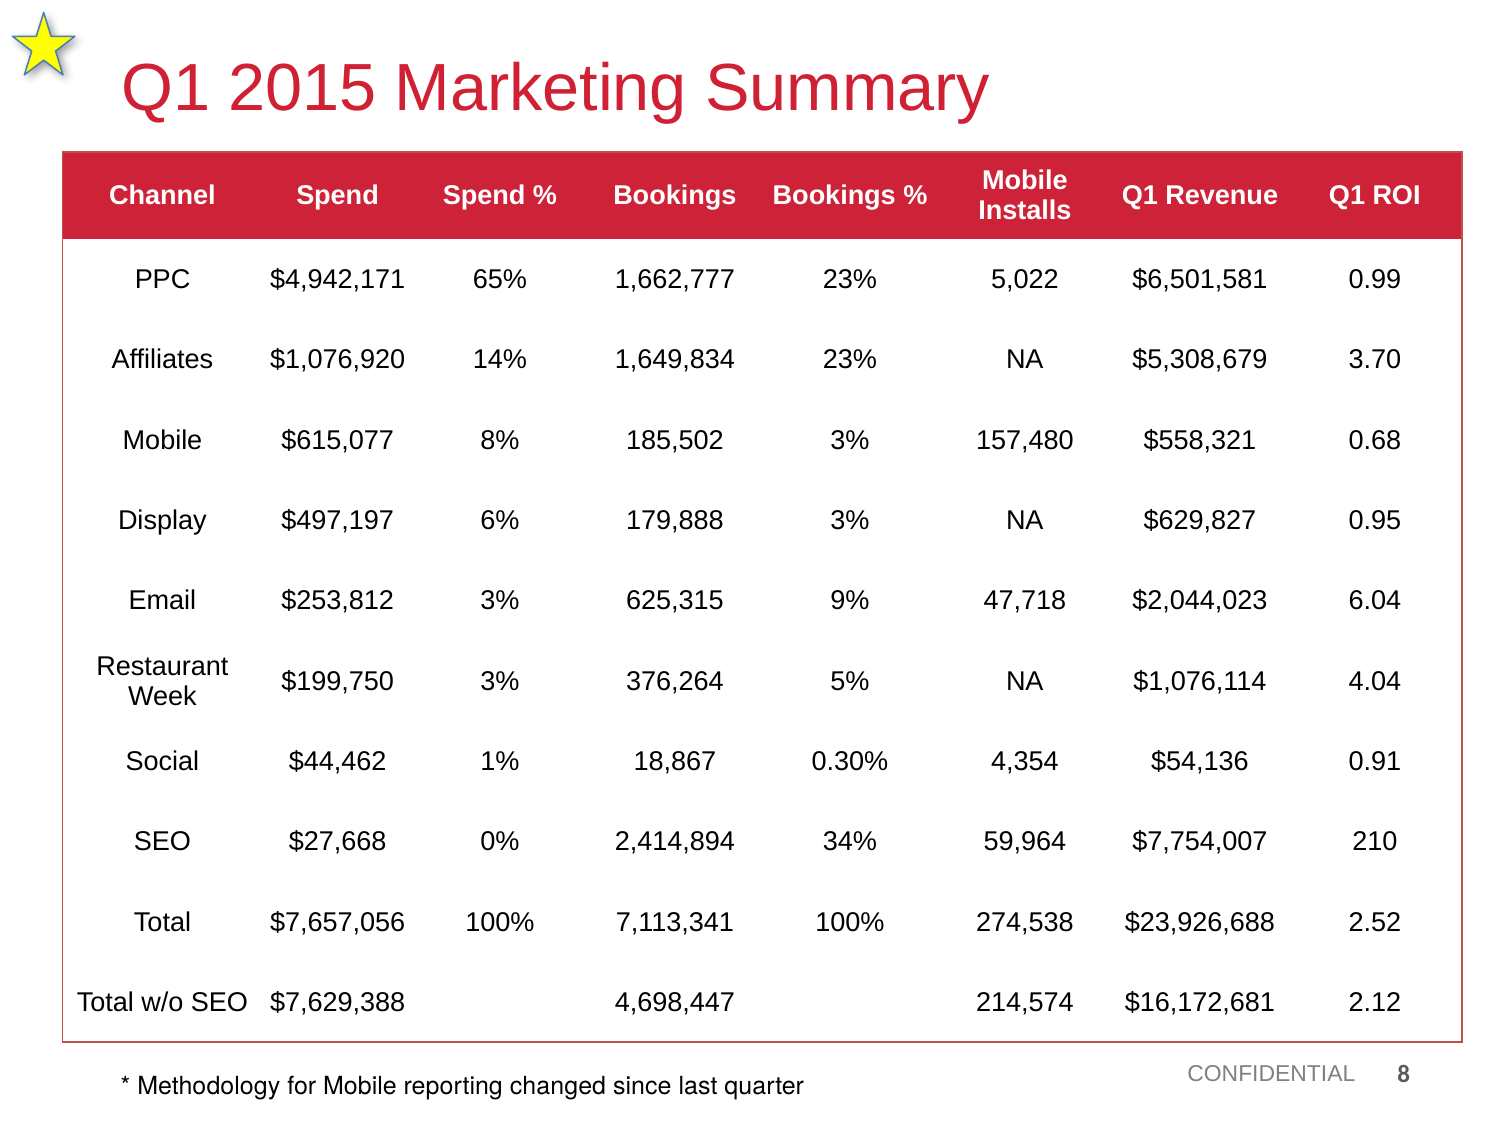

Q1 2015 Marketing Summary
| Channel | Spend | Spend % | Bookings | Bookings % | Mobile Installs | Q1 Revenue | Q1 ROI |
| --- | --- | --- | --- | --- | --- | --- | --- |
| PPC | $4,942,171 | 65% | 1,662,777 | 23% | 5,022 | $6,501,581 | 0.99 |
| Affiliates | $1,076,920 | 14% | 1,649,834 | 23% | NA | $5,308,679 | 3.70 |
| Mobile | $615,077 | 8% | 185,502 | 3% | 157,480 | $558,321 | 0.68 |
| Display | $497,197 | 6% | 179,888 | 3% | NA | $629,827 | 0.95 |
| Email | $253,812 | 3% | 625,315 | 9% | 47,718 | $2,044,023 | 6.04 |
| Restaurant Week | $199,750 | 3% | 376,264 | 5% | NA | $1,076,114 | 4.04 |
| Social | $44,462 | 1% | 18,867 | 0.30% | 4,354 | $54,136 | 0.91 |
| SEO | $27,668 | 0% | 2,414,894 | 34% | 59,964 | $7,754,007 | 210 |
| Total | $7,657,056 | 100% | 7,113,341 | 100% | 274,538 | $23,926,688 | 2.52 |
| Total w/o SEO | $7,629,388 |  | 4,698,447 |  | 214,574 | $16,172,681 | 2.12 |
8
* Methodology for Mobile reporting changed since last quarter